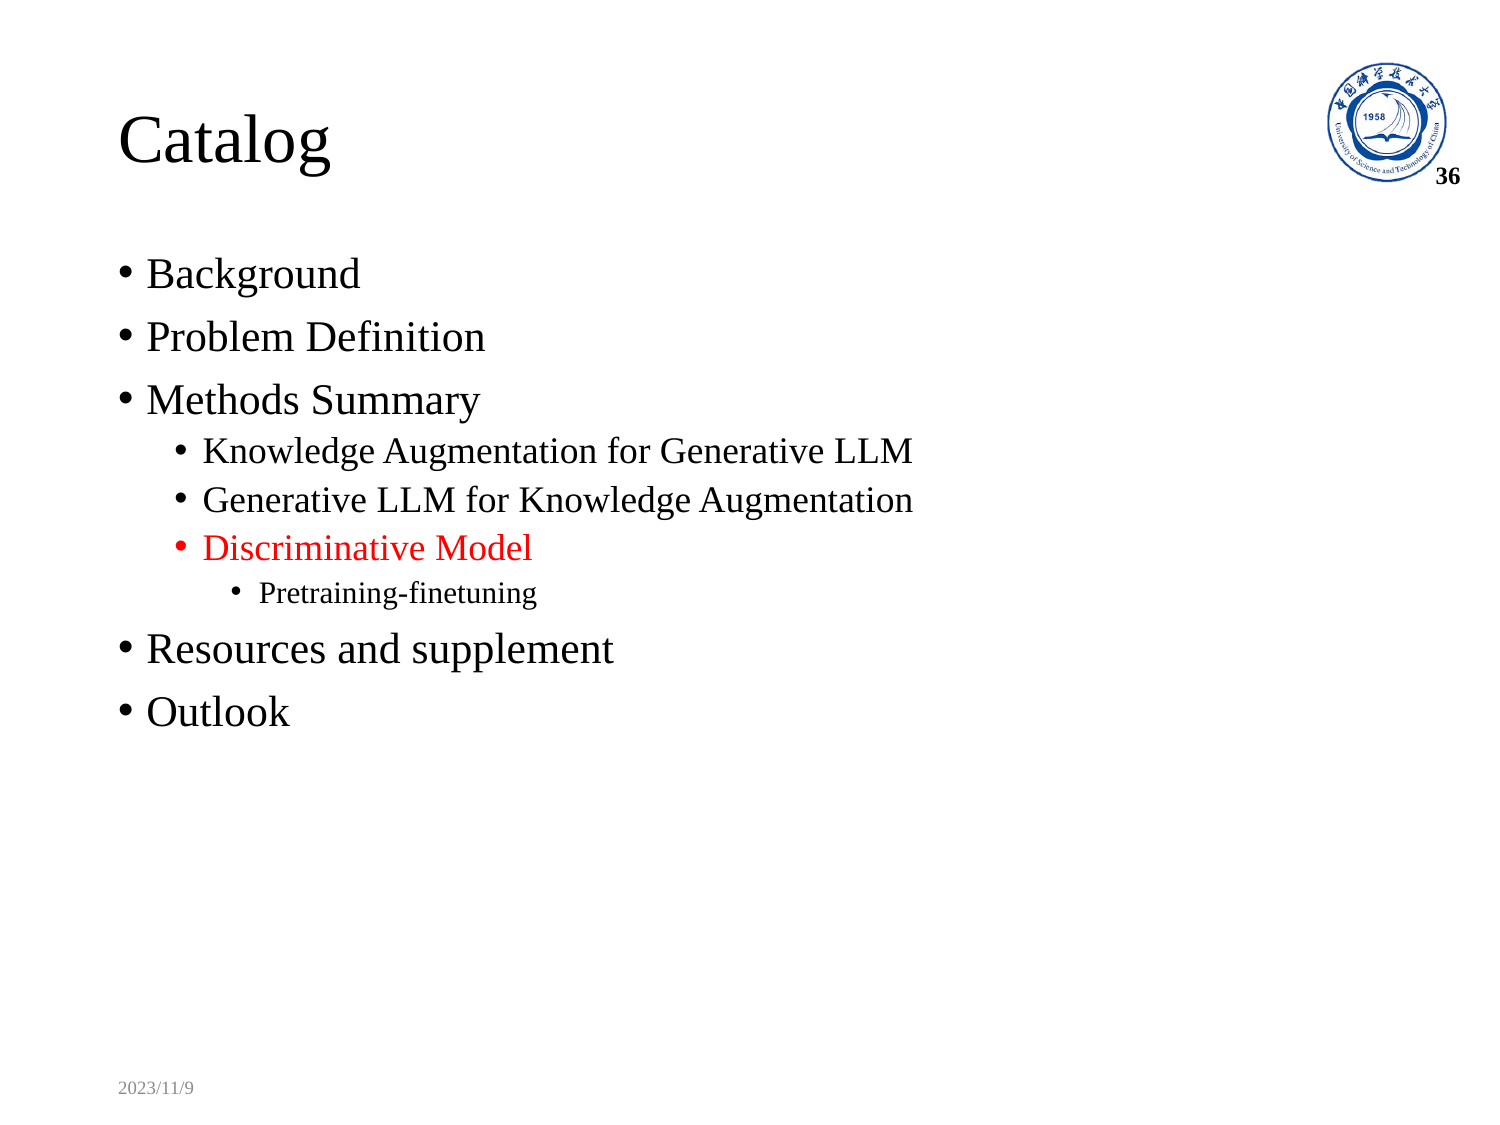

# Catalog
36
Background
Problem Definition
Methods Summary
Knowledge Augmentation for Generative LLM
Generative LLM for Knowledge Augmentation
Discriminative Model
Pretraining-finetuning
Resources and supplement
Outlook
2023/11/9